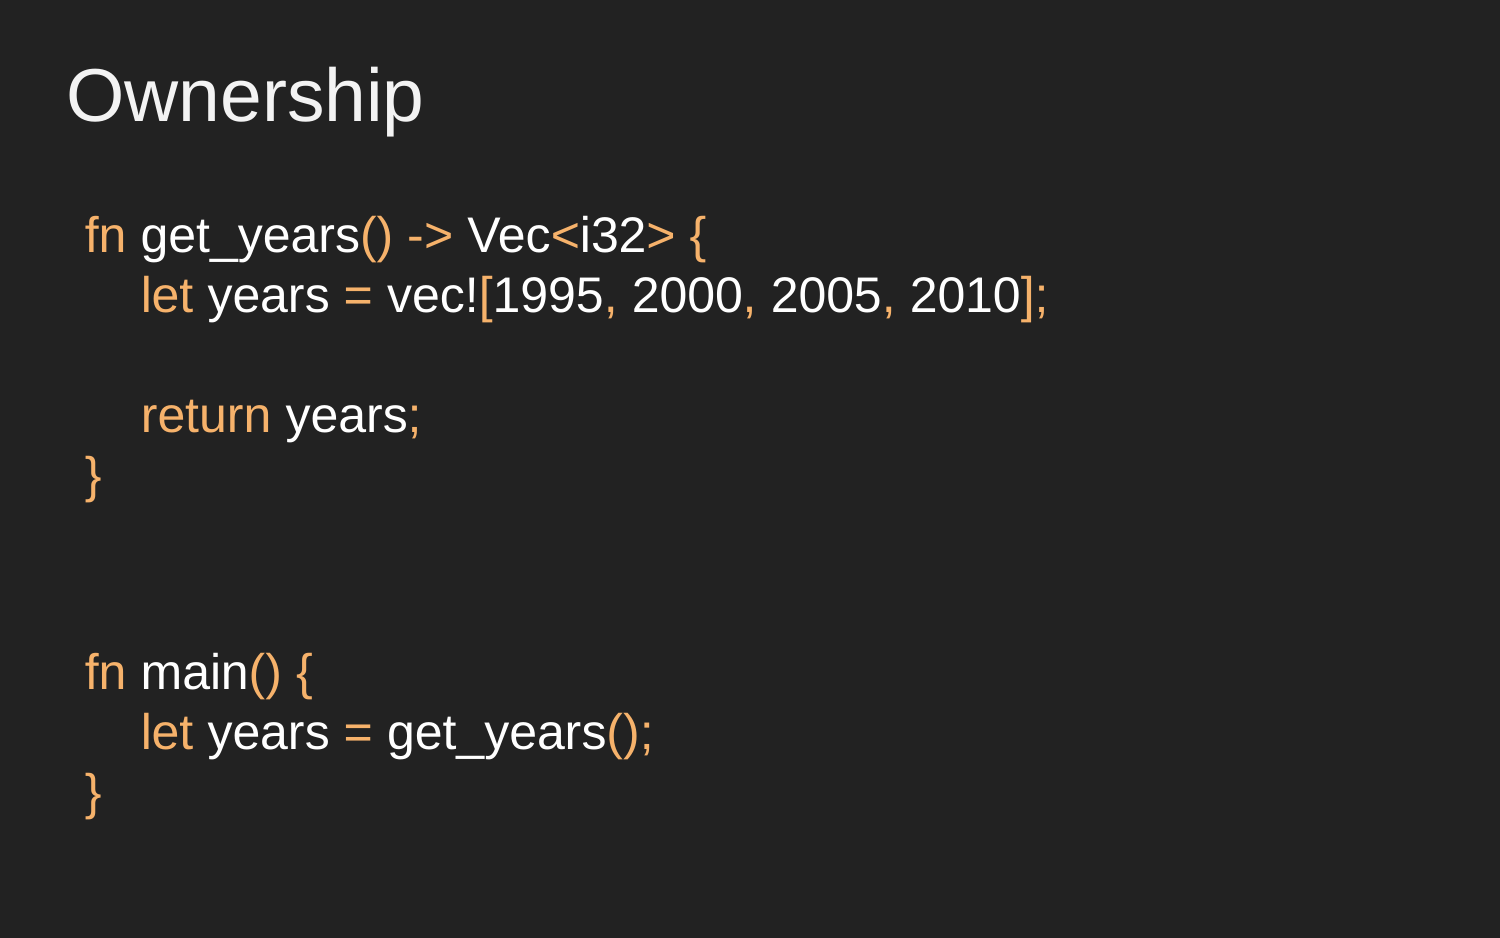

Ownership
fn get_years() -> Vec<i32> {
    let years = vec![1995, 2000, 2005, 2010];
    return years;
}
fn main() {
    let years = get_years();
}